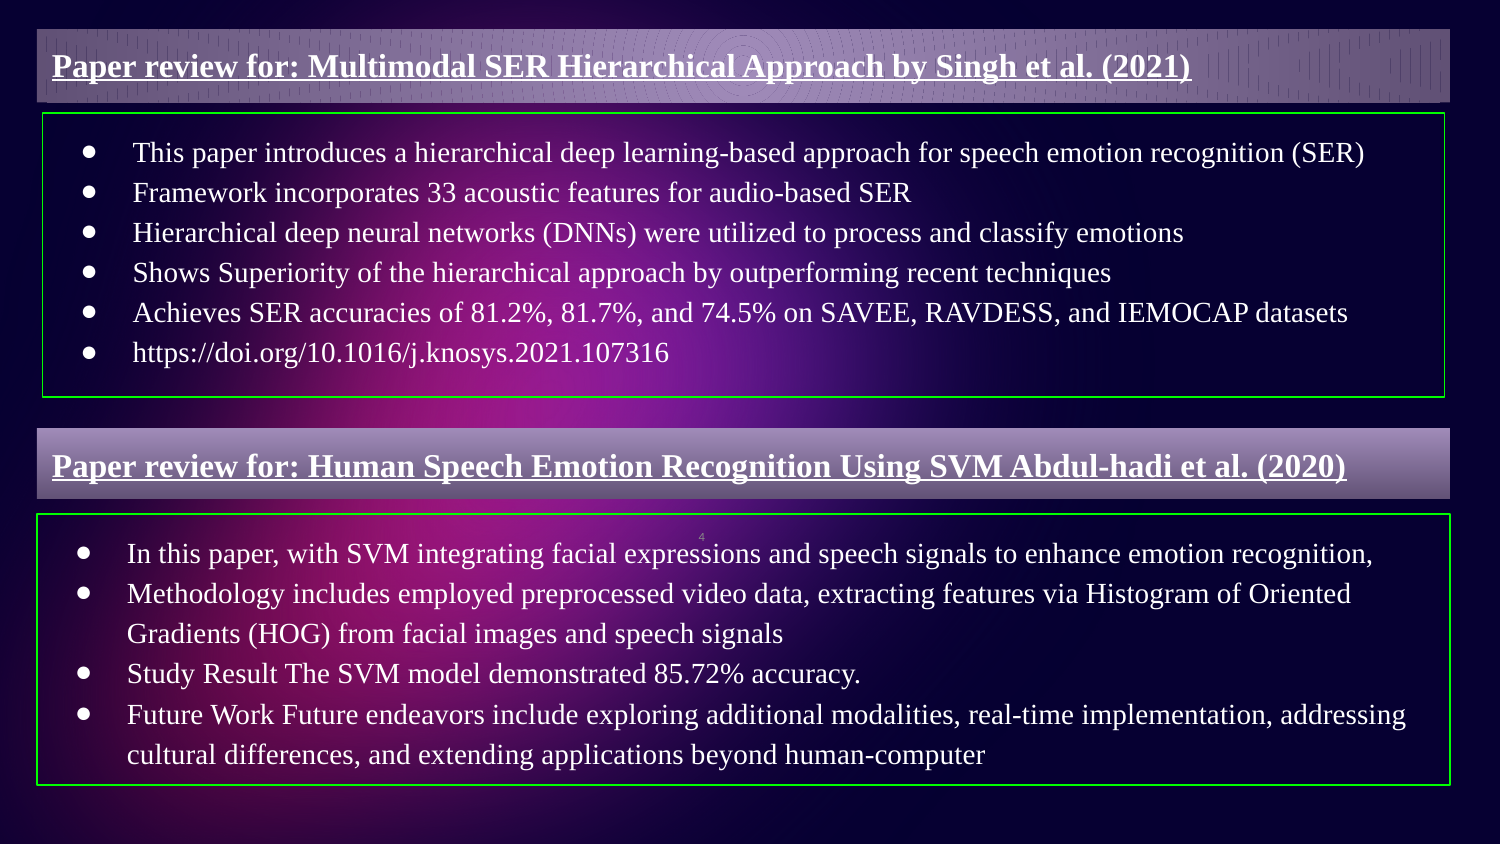

Paper review for: Multimodal SER Hierarchical Approach by Singh et al. (2021)
This paper introduces a hierarchical deep learning-based approach for speech emotion recognition (SER)
Framework incorporates 33 acoustic features for audio-based SER
Hierarchical deep neural networks (DNNs) were utilized to process and classify emotions
Shows Superiority of the hierarchical approach by outperforming recent techniques
Achieves SER accuracies of 81.2%, 81.7%, and 74.5% on SAVEE, RAVDESS, and IEMOCAP datasets
https://doi.org/10.1016/j.knosys.2021.107316
Paper review for: Human Speech Emotion Recognition Using SVM Abdul-hadi et al. (2020)
In this paper, with SVM integrating facial expressions and speech signals to enhance emotion recognition,
Methodology includes employed preprocessed video data, extracting features via Histogram of Oriented Gradients (HOG) from facial images and speech signals
Study Result The SVM model demonstrated 85.72% accuracy.
Future Work Future endeavors include exploring additional modalities, real-time implementation, addressing cultural differences, and extending applications beyond human-computer
4